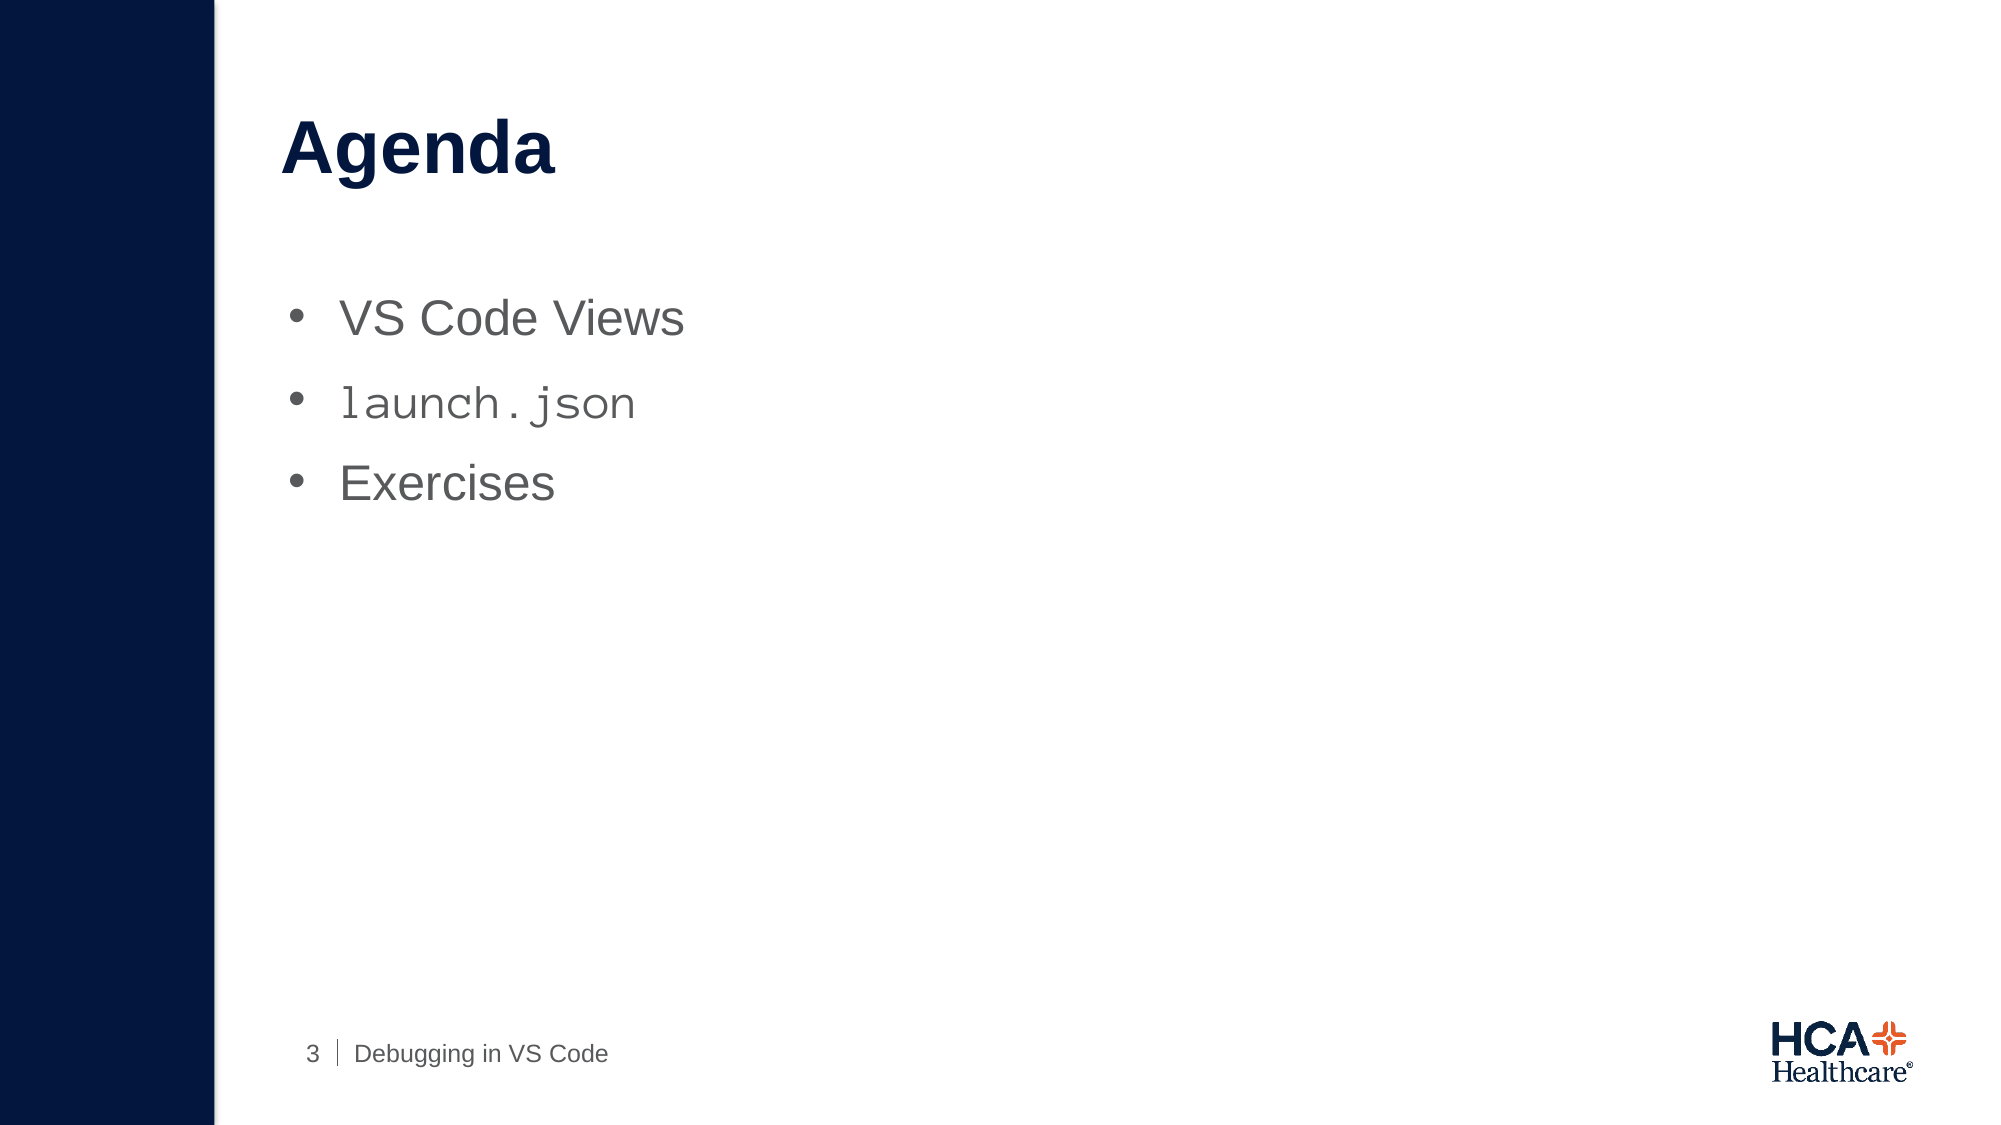

# Agenda
VS Code Views
launch.json
Exercises
Debugging in VS Code